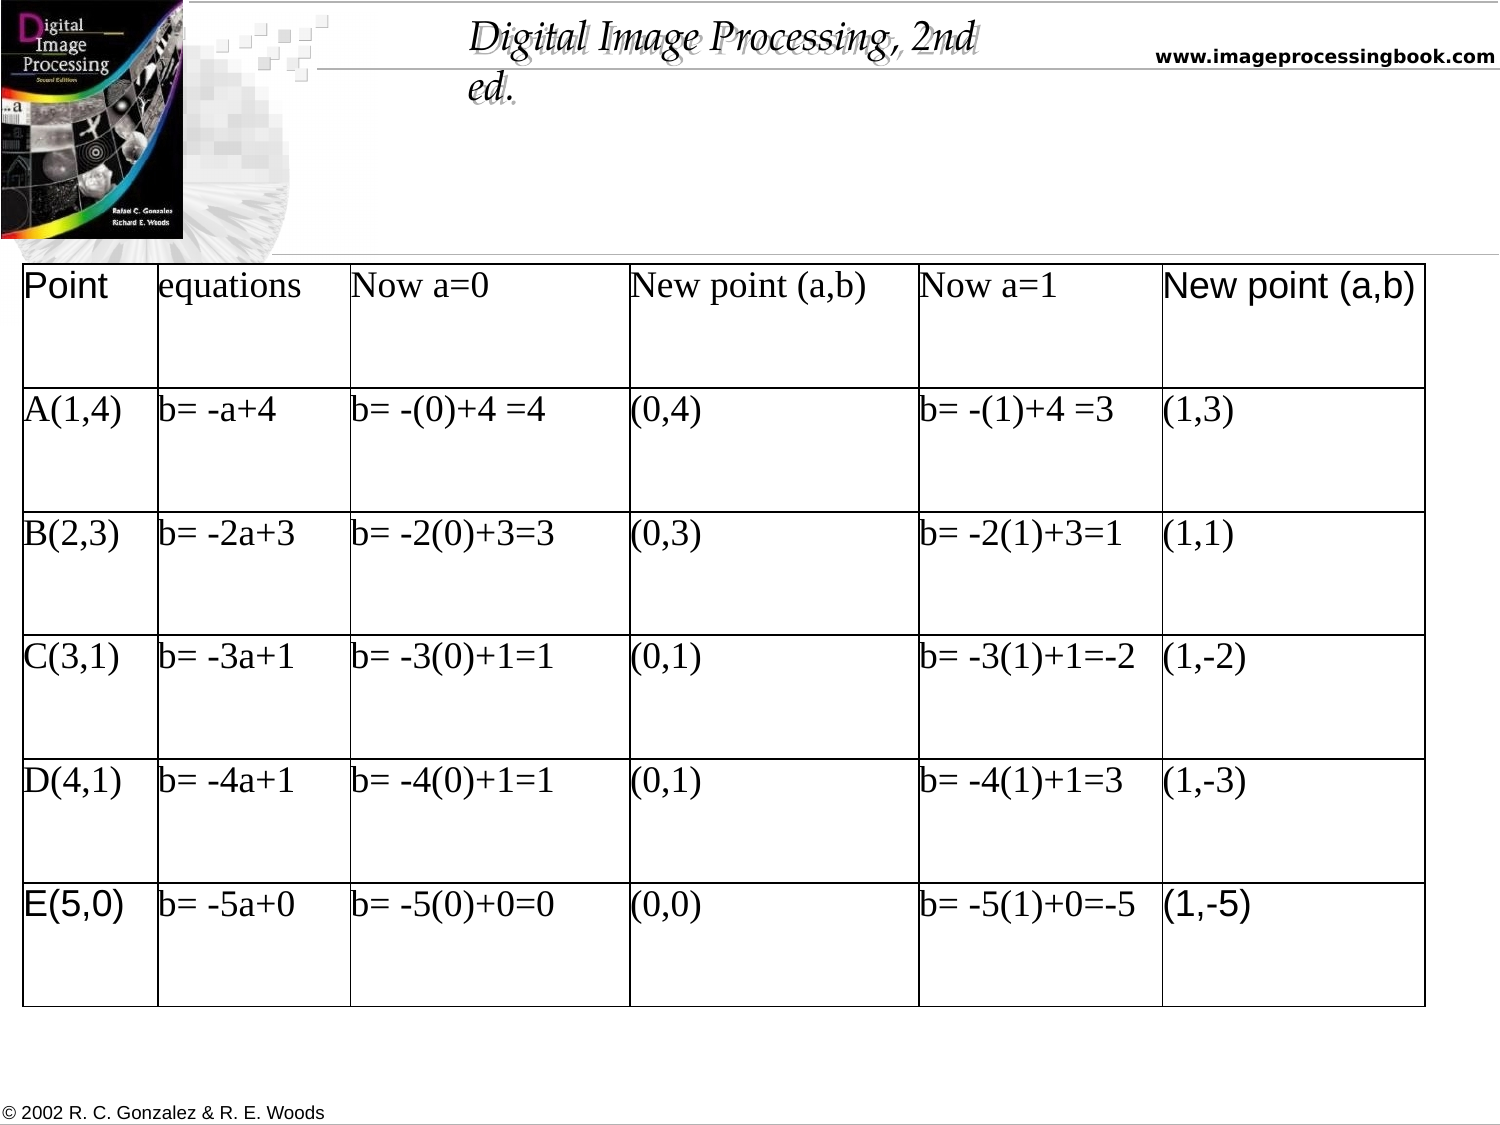

| Point | equations | Now a=0 | New point (a,b) | Now a=1 | New point (a,b) |
| --- | --- | --- | --- | --- | --- |
| A(1,4) | b= -a+4 | b= -(0)+4 =4 | (0,4) | b= -(1)+4 =3 | (1,3) |
| B(2,3) | b= -2a+3 | b= -2(0)+3=3 | (0,3) | b= -2(1)+3=1 | (1,1) |
| C(3,1) | b= -3a+1 | b= -3(0)+1=1 | (0,1) | b= -3(1)+1=-2 | (1,-2) |
| D(4,1) | b= -4a+1 | b= -4(0)+1=1 | (0,1) | b= -4(1)+1=3 | (1,-3) |
| E(5,0) | b= -5a+0 | b= -5(0)+0=0 | (0,0) | b= -5(1)+0=-5 | (1,-5) |